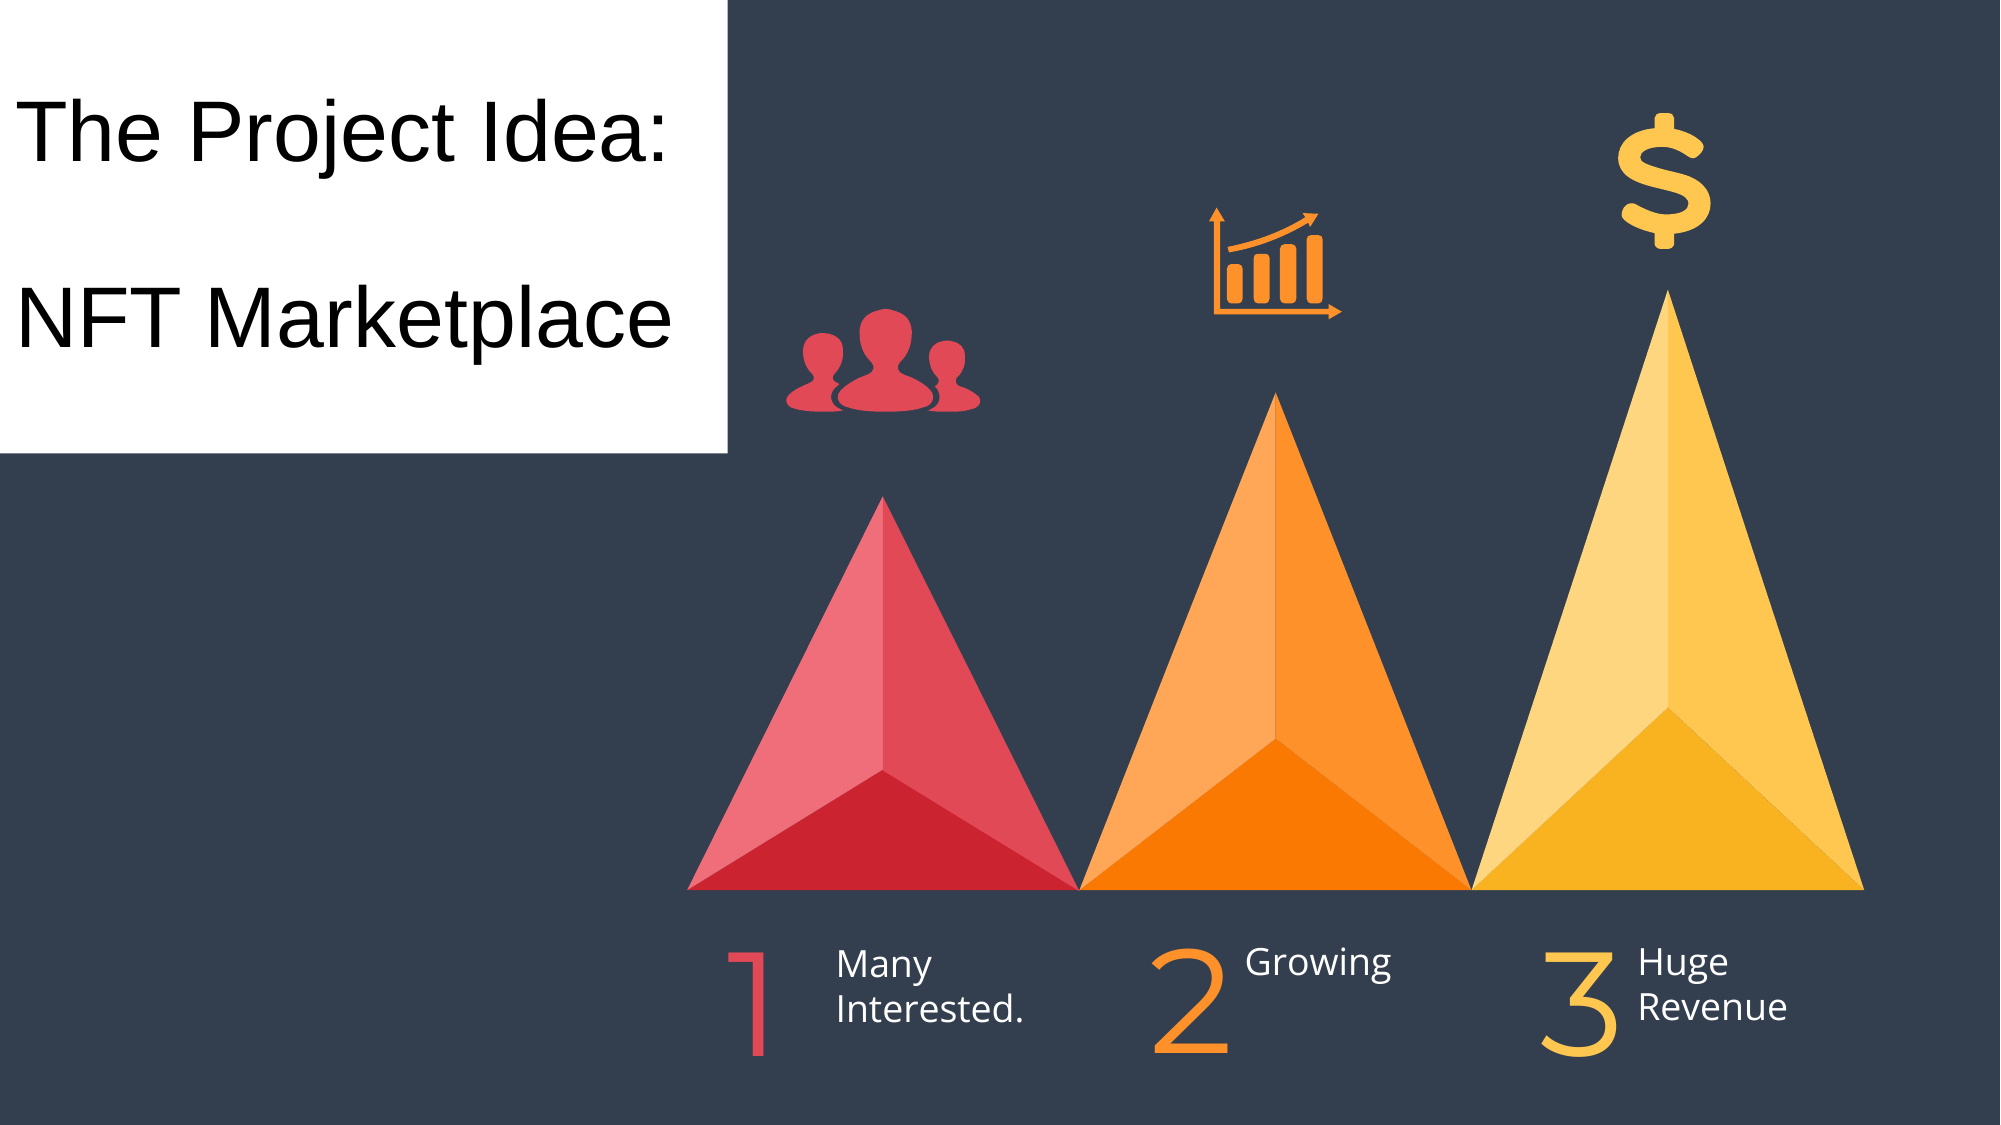

# The Project Idea: NFT Marketplace

2
Growing
1
Many Interested.
3
Huge Revenue